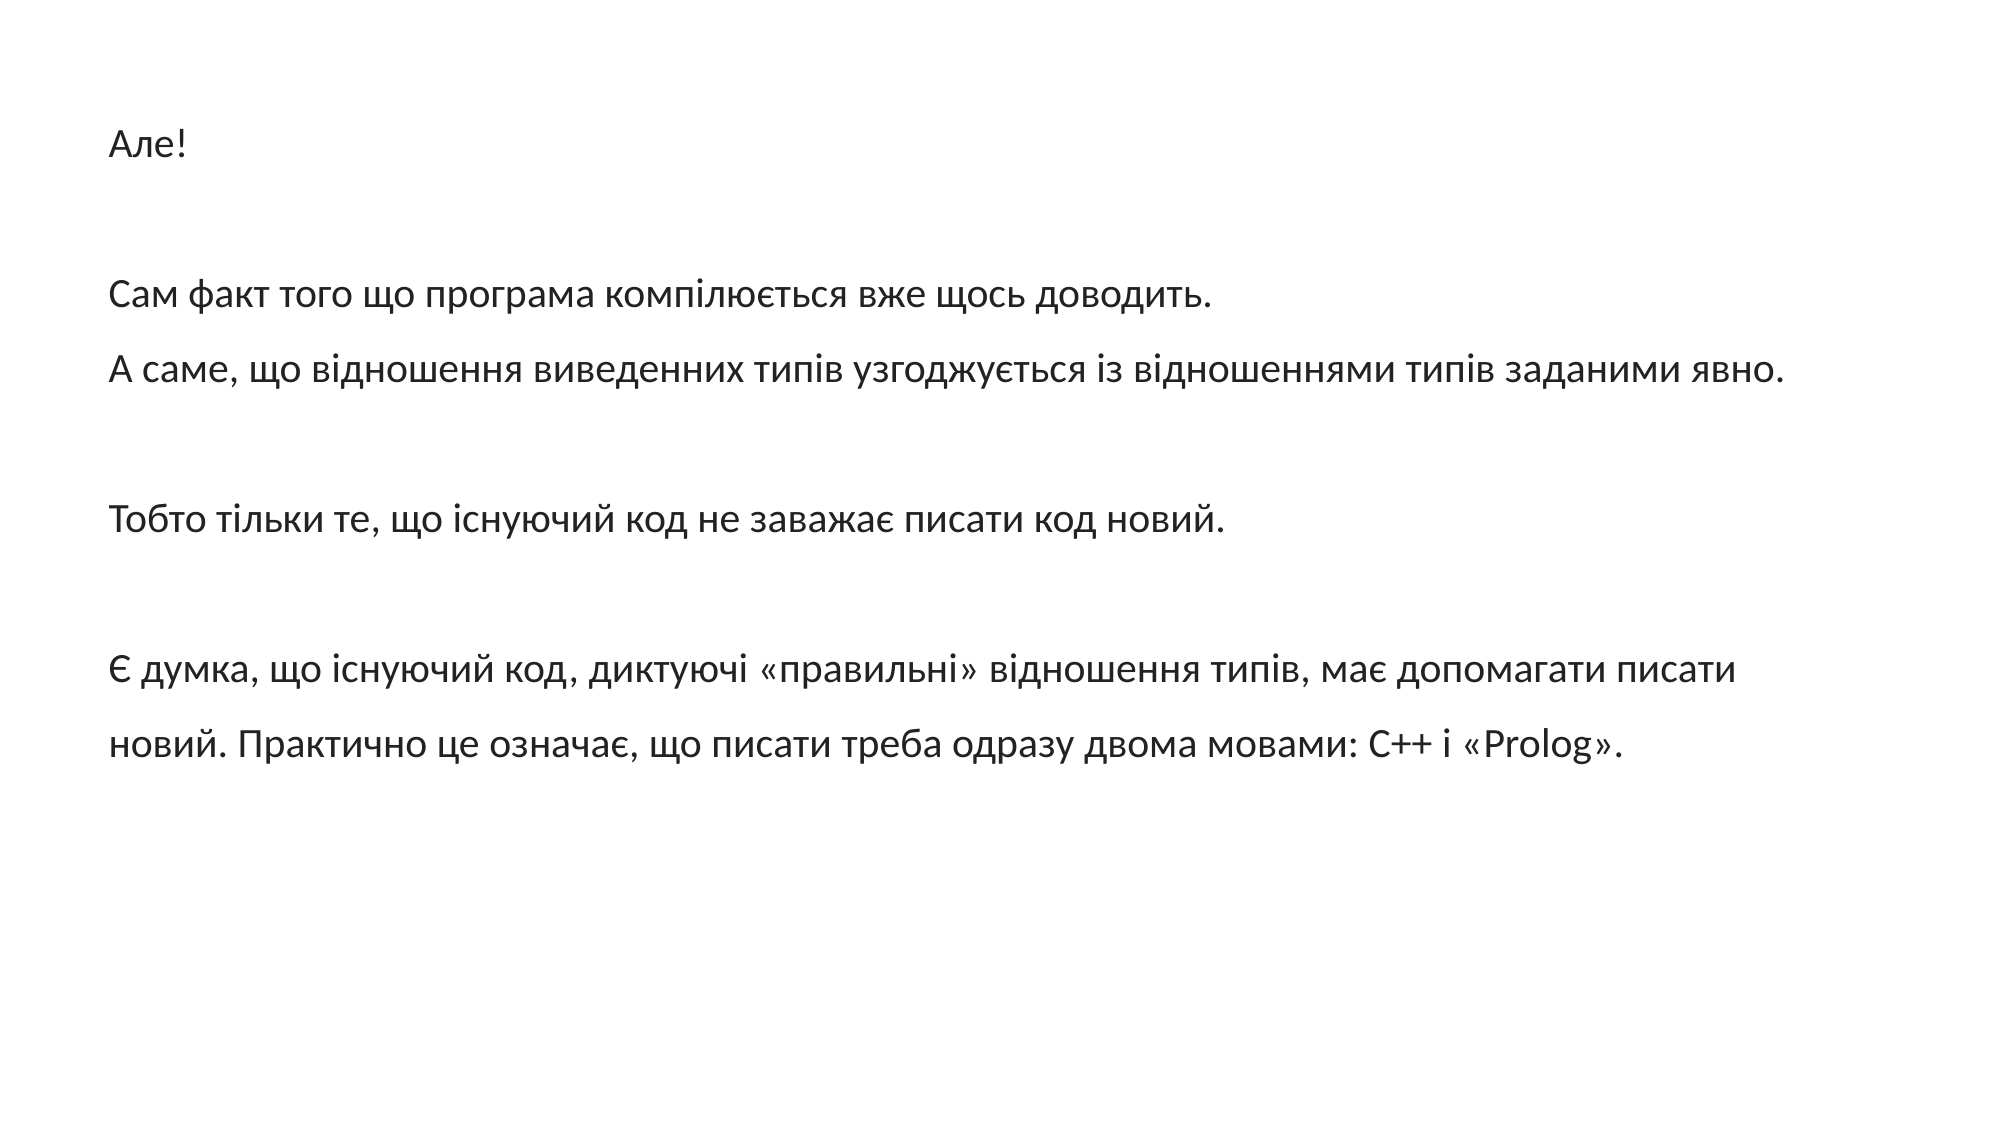

Але!

Сам факт того що програма компілюється вже щось доводить.
А саме, що відношення виведенних типів узгоджується із відношеннями типів заданими явно.

Тобто тільки те, що існуючий код не заважає писати код новий.

Є думка, що існуючий код, диктуючі «правильні» відношення типів, має допомагати писати новий. Практично це означає, що писати треба одразу двома мовами: С++ і «Prolog».